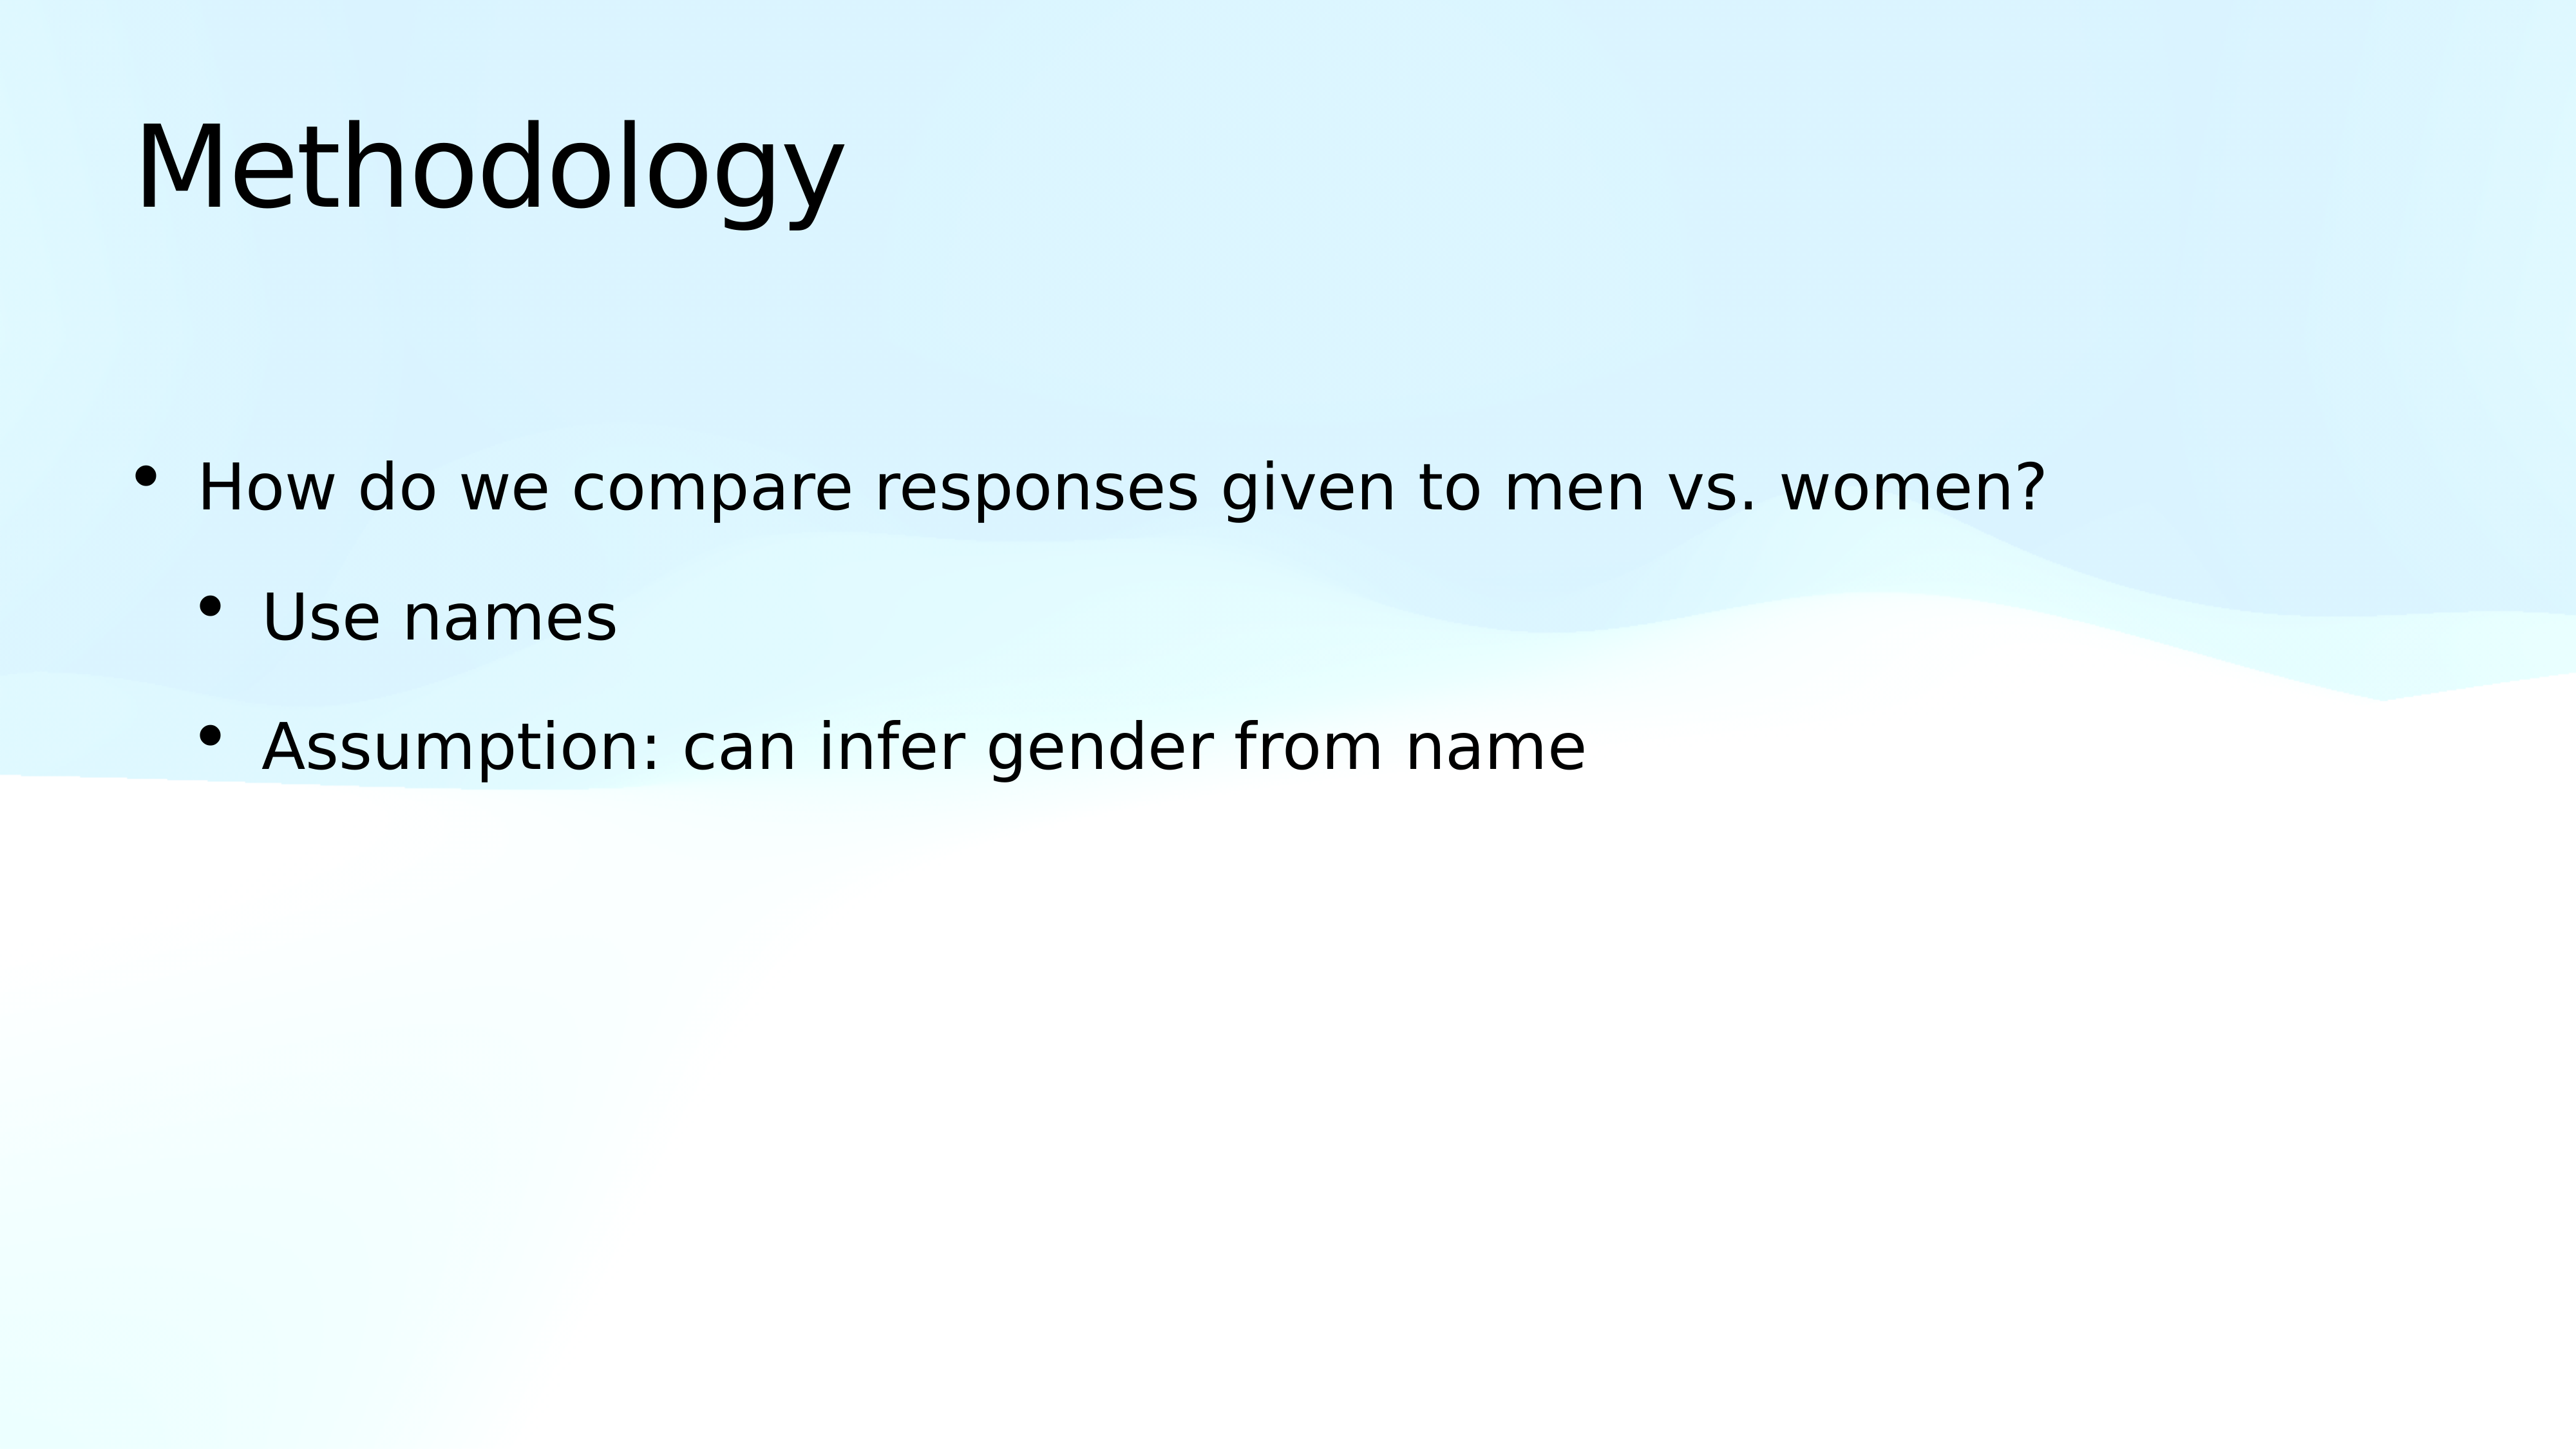

# Methodology

How do we compare responses given to men vs. women?
Use names
Assumption: can infer gender from name